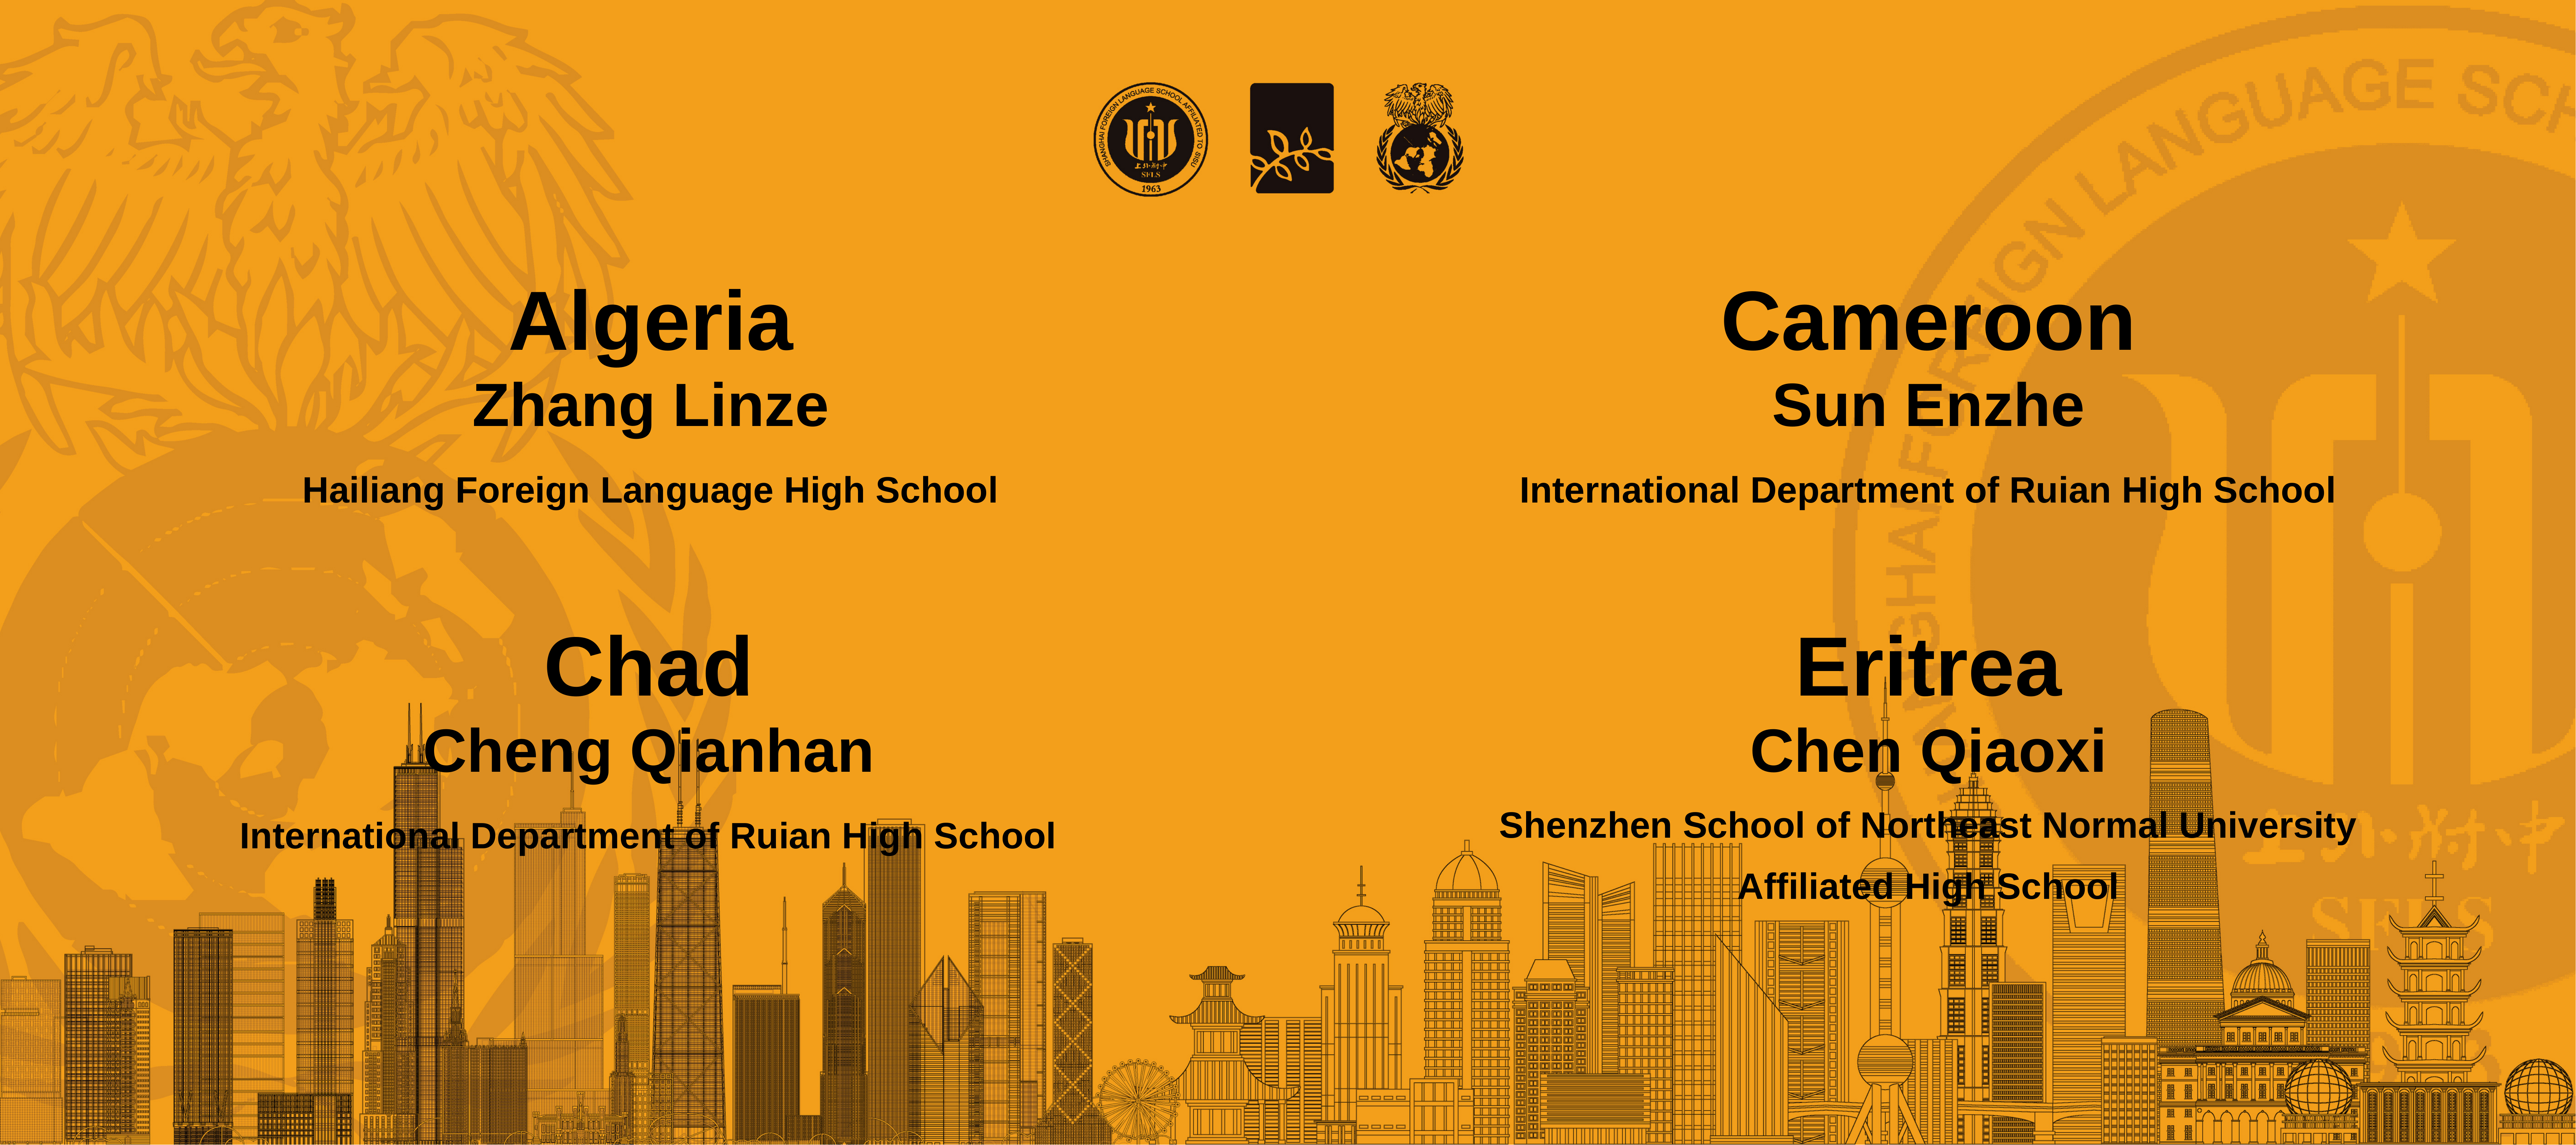

Algeria
Zhang Linze
Hailiang Foreign Language High School
Cameroon
Sun Enzhe
International Department of Ruian High School
Chad
Cheng Qianhan
International Department of Ruian High School
Eritrea
Chen Qiaoxi
Shenzhen School of Northeast Normal University
Affiliated High School